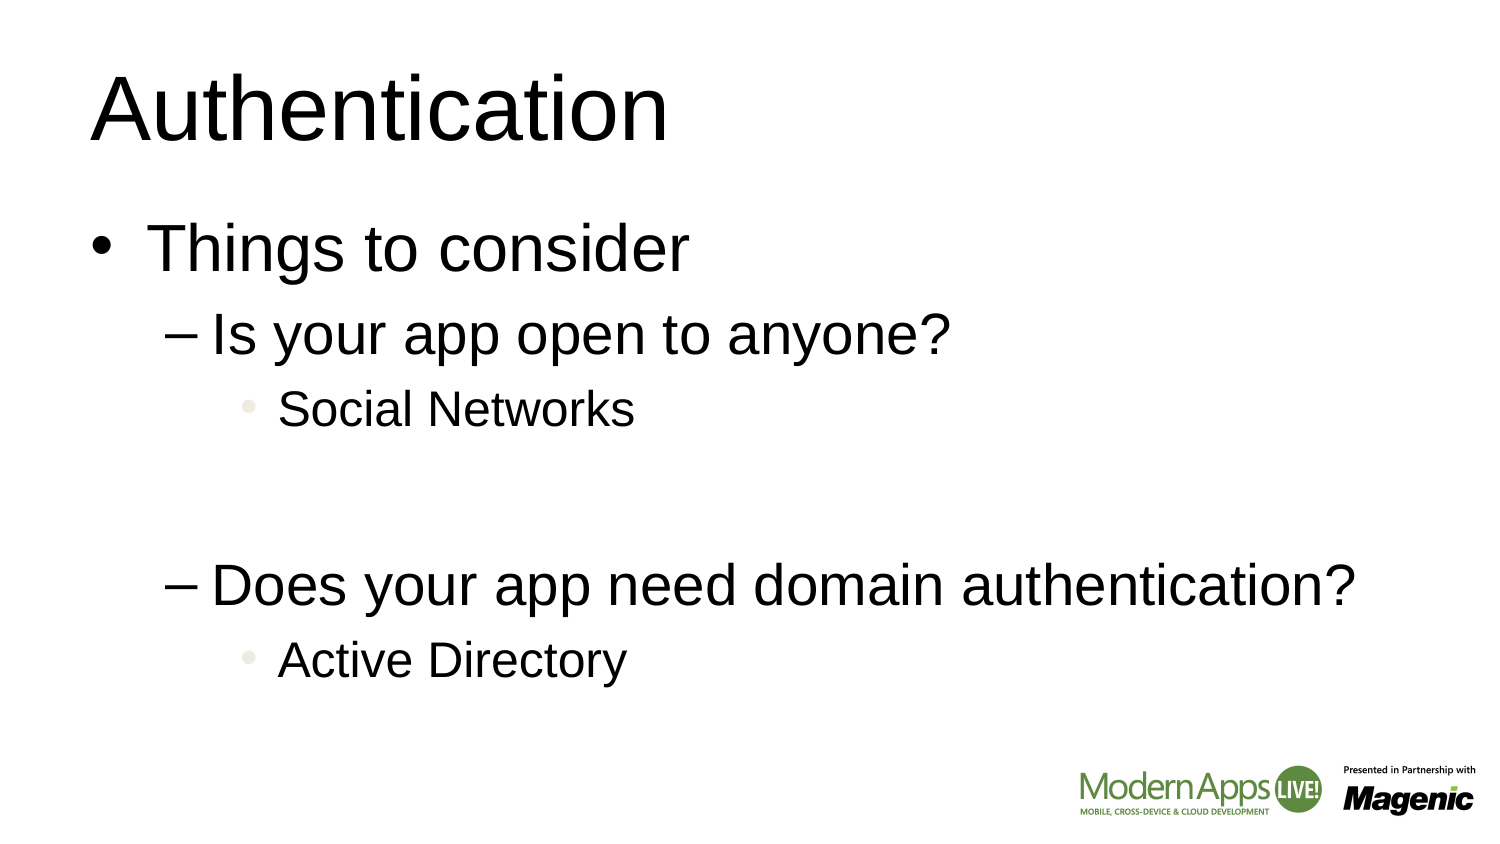

# Authentication
Things to consider
Is your app open to anyone?
Social Networks

Does your app need domain authentication?
Active Directory